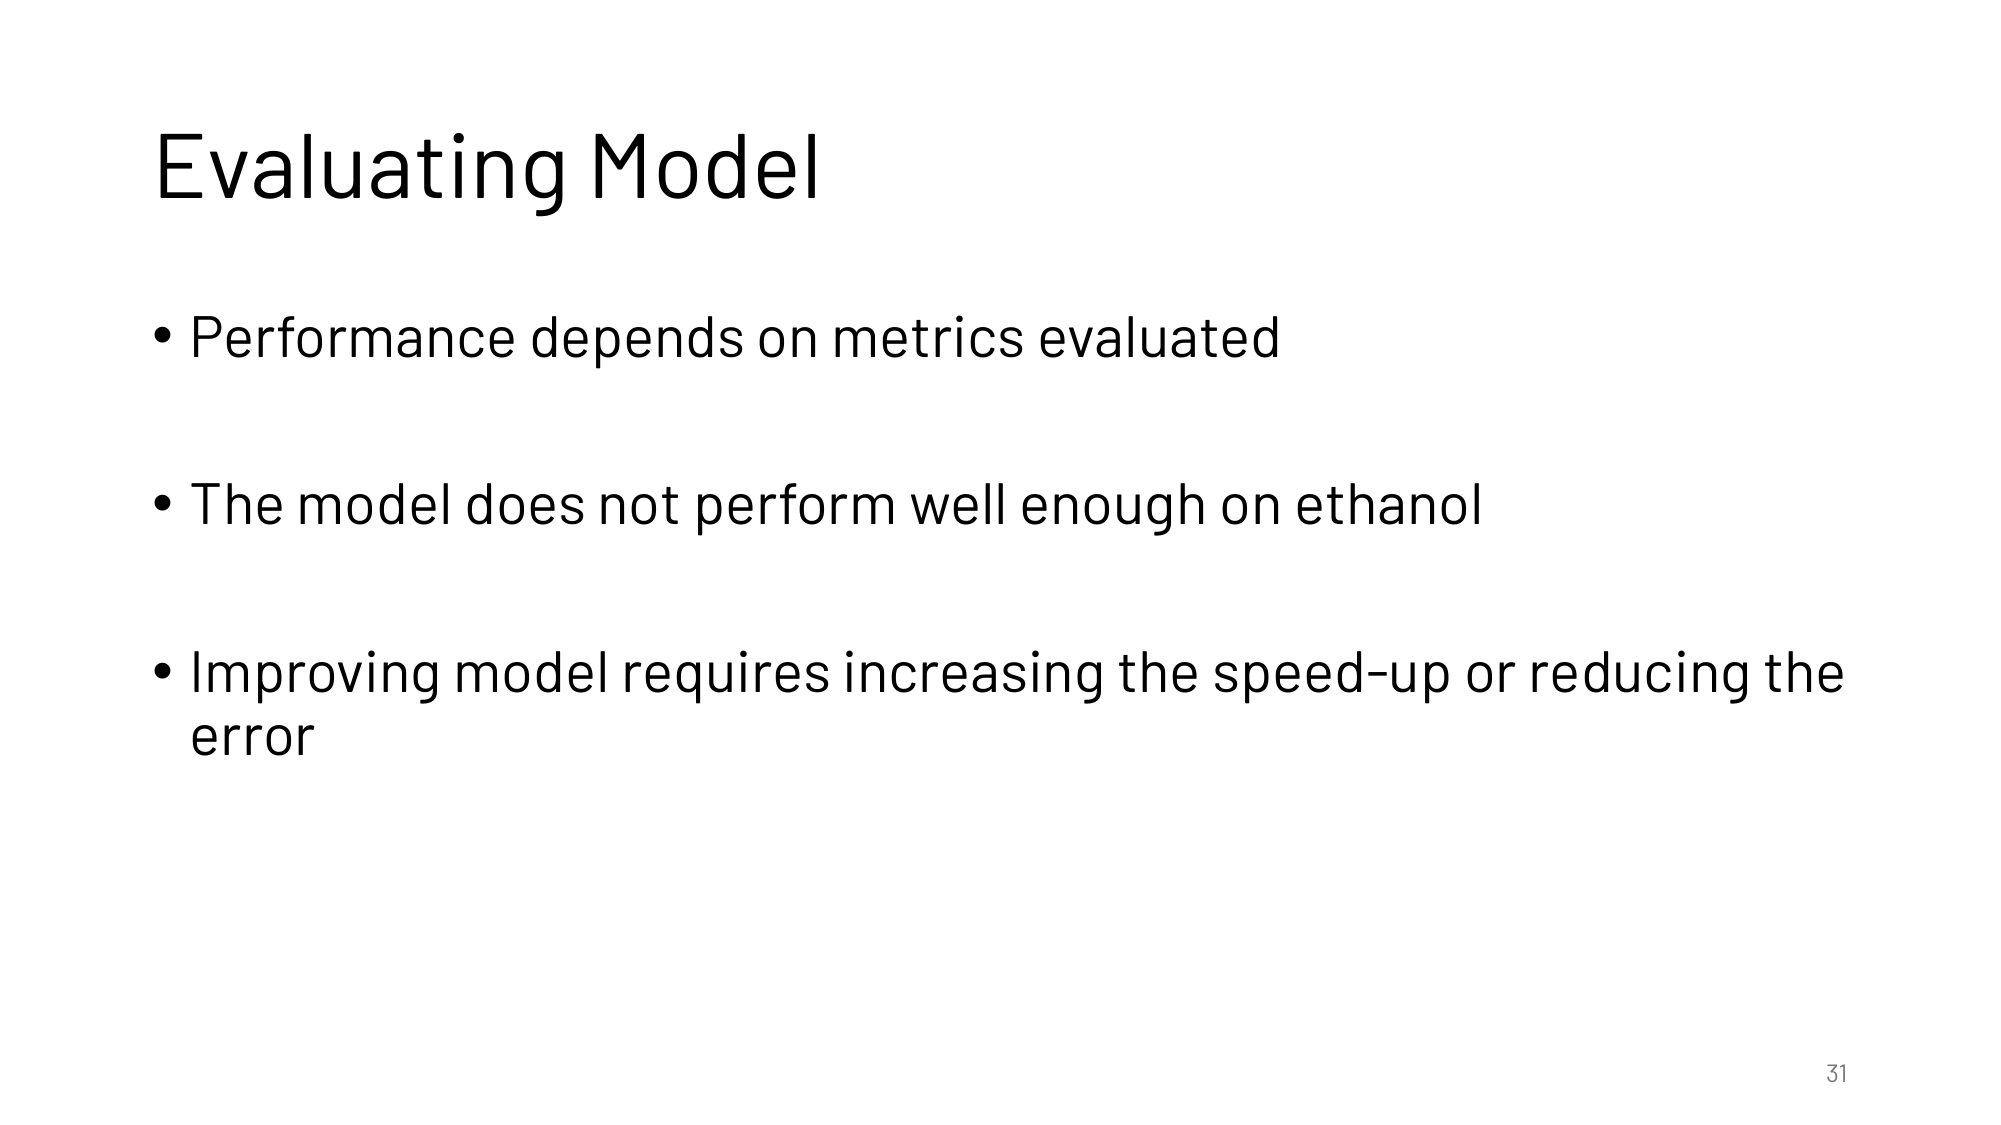

# Evaluating Model
Performance depends on metrics evaluated

The model does not perform well enough on ethanol

Improving model requires increasing the speed-up or reducing the error
31